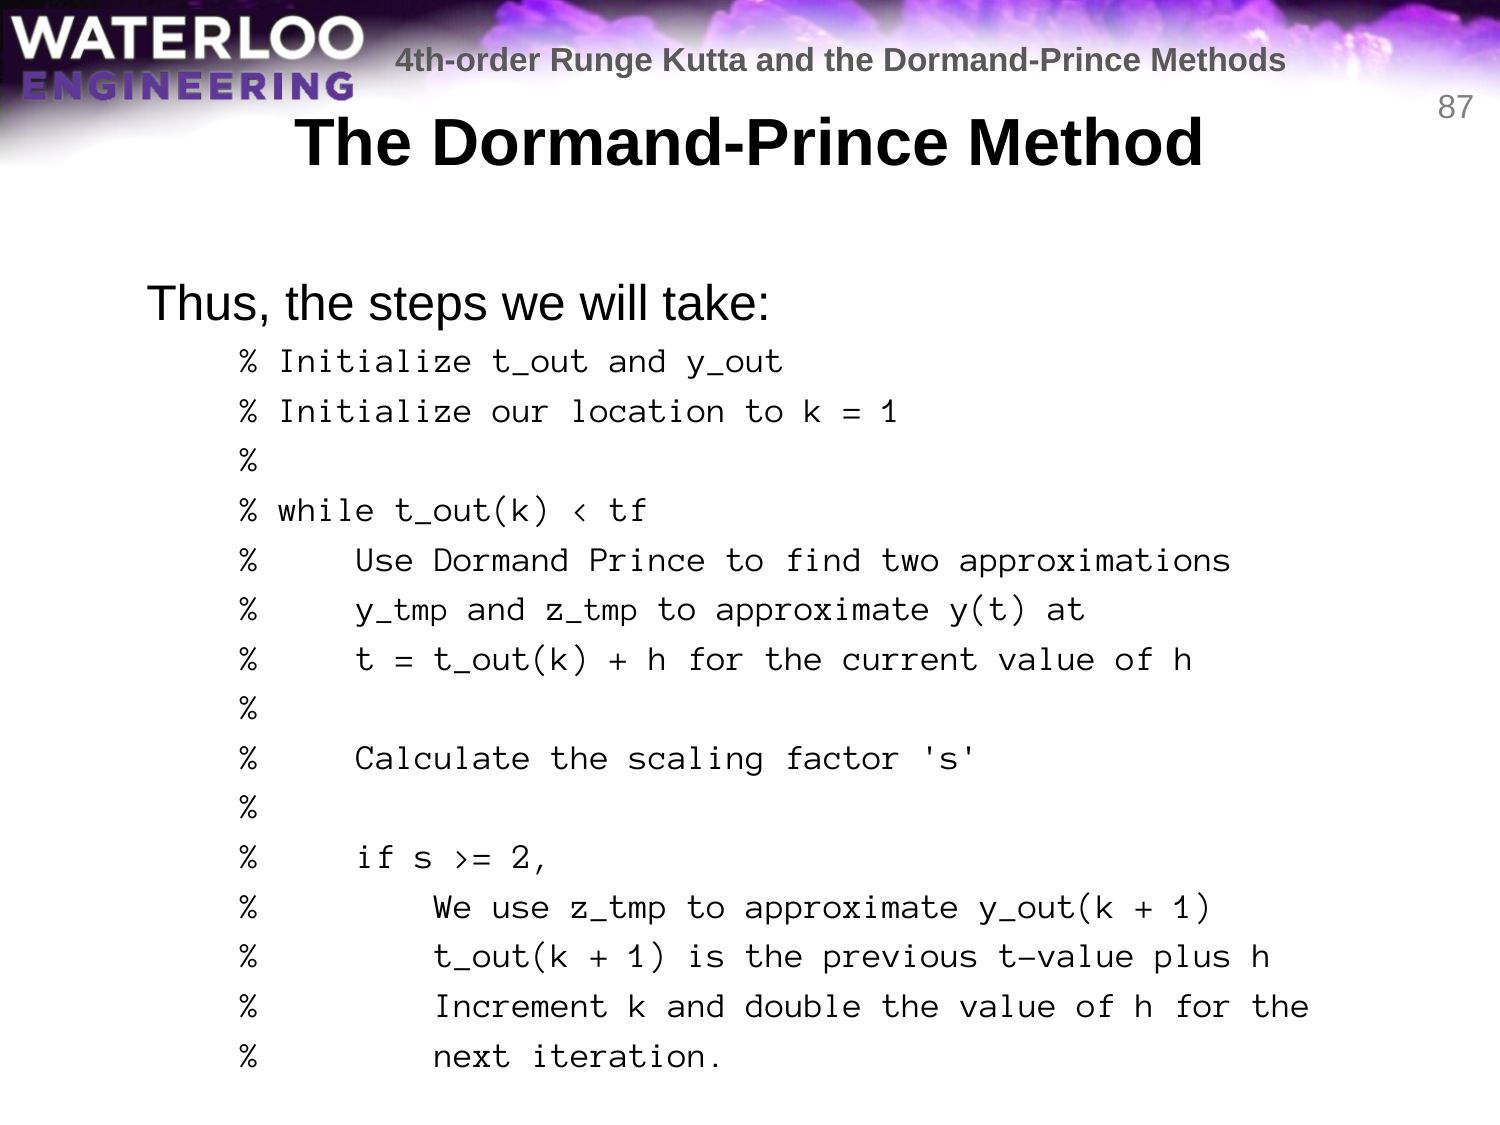

4th-order Runge Kutta and the Dormand-Prince Methods
# The Dormand-Prince Method
87
	Thus, the steps we will take:
% Initialize t_out and y_out
% Initialize our location to k = 1
%
% while t_out(k) < tf
%     Use Dormand Prince to find two approximations
%     y_tmp and z_tmp to approximate y(t) at
%     t = t_out(k) + h for the current value of h
%
%     Calculate the scaling factor 's'
%
%     if s >= 2,
%         We use z_tmp to approximate y_out(k + 1)
%         t_out(k + 1) is the previous t-value plus h
%         Increment k and double the value of h for the
%         next iteration.